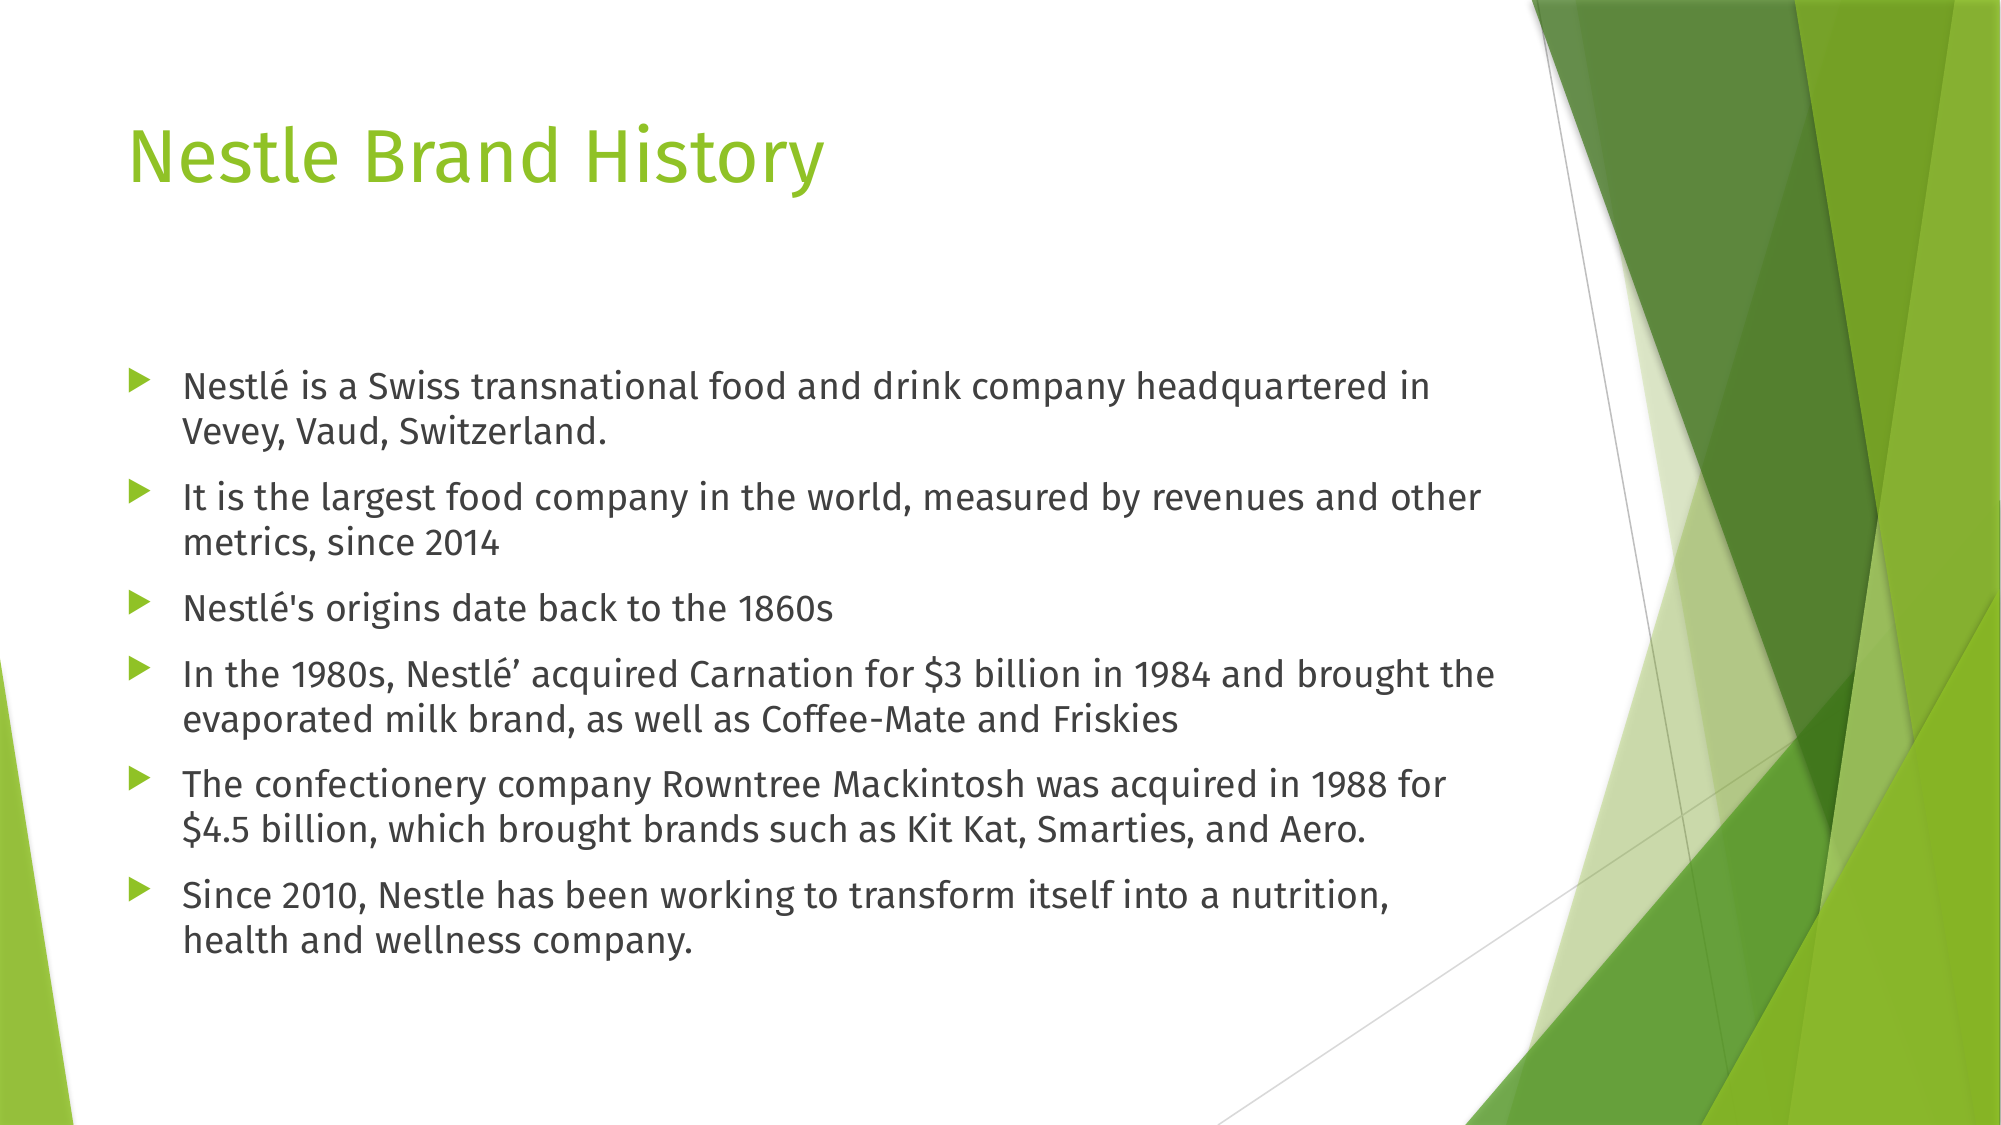

# Nestle Brand History
Nestlé is a Swiss transnational food and drink company headquartered in Vevey, Vaud, Switzerland.
It is the largest food company in the world, measured by revenues and other metrics, since 2014
Nestlé's origins date back to the 1860s
In the 1980s, Nestlé’ acquired Carnation for $3 billion in 1984 and brought the evaporated milk brand, as well as Coffee-Mate and Friskies
The confectionery company Rowntree Mackintosh was acquired in 1988 for $4.5 billion, which brought brands such as Kit Kat, Smarties, and Aero.
Since 2010, Nestle has been working to transform itself into a nutrition, health and wellness company.